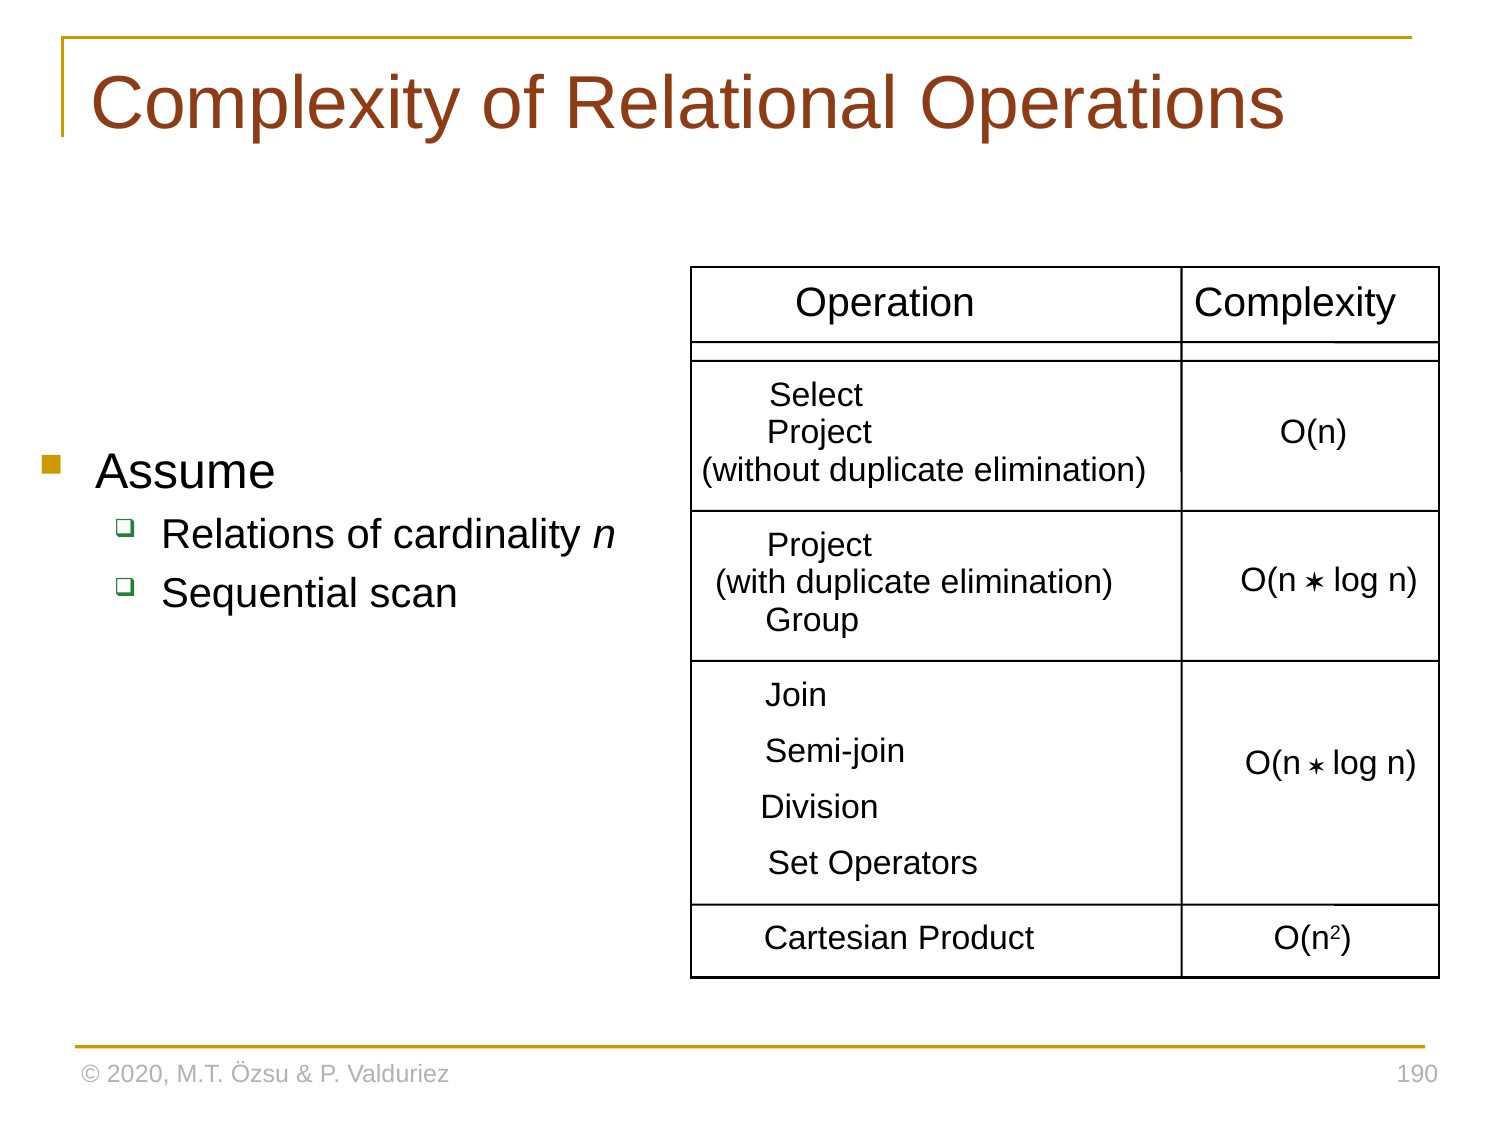

# Complexity of Relational Operations

Operation
Complexity

Select
Project
O(n)
Assume
Relations of cardinality n
Sequential scan
(without duplicate elimination)

Project
O(n ∗ log n)
(with duplicate elimination)
Group

Join
Semi-join
O(n ∗ log n)
Division
Set Operators

Cartesian Product
O(n2)
© 2020, M.T. Özsu & P. Valduriez
190